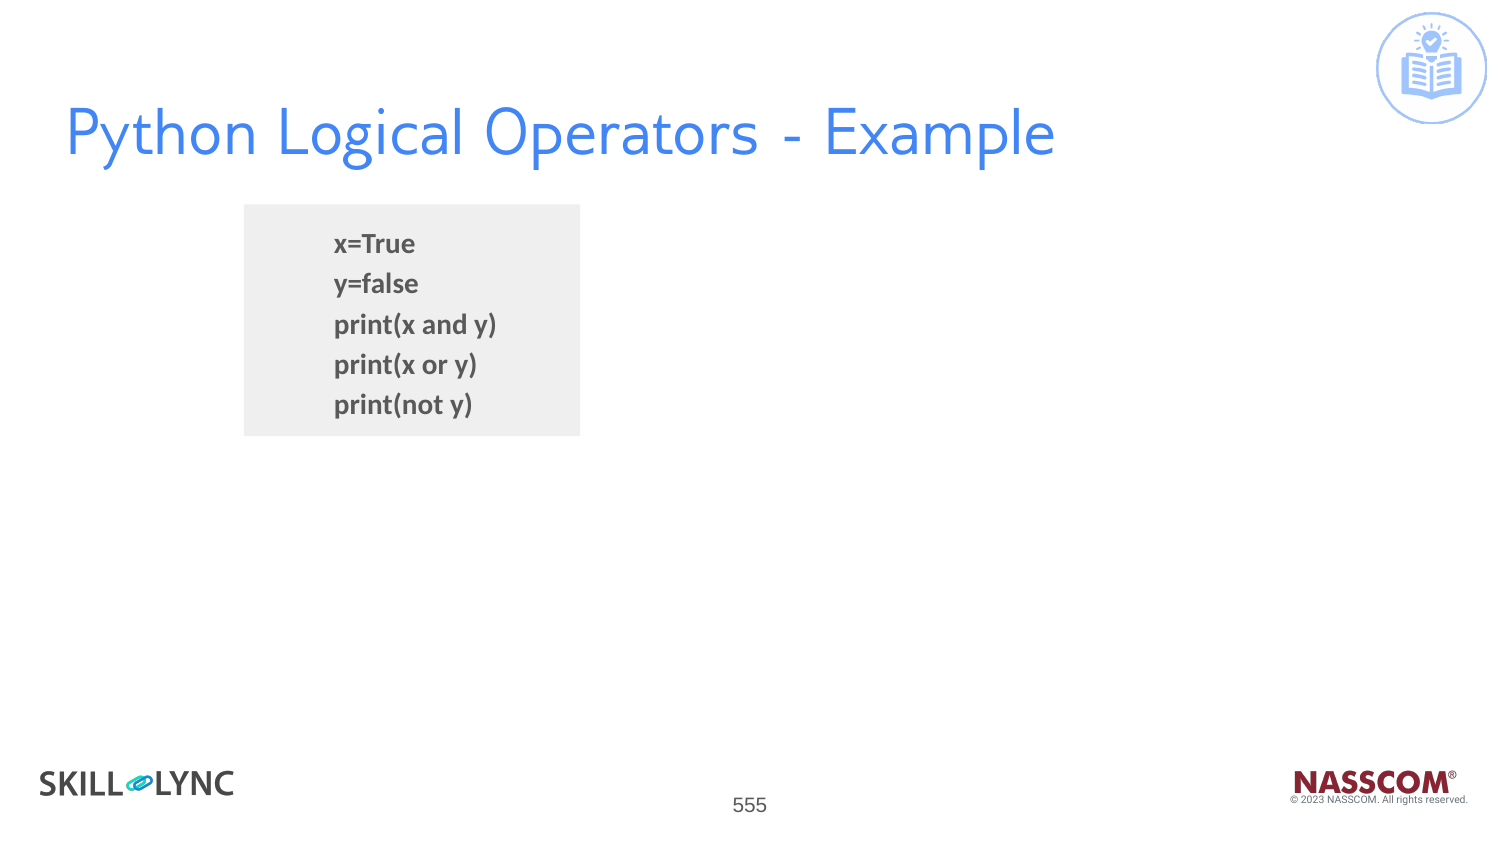

# Python Logical Operators - Example
x=True
y=false
print(x and y)
print(x or y)
print(not y)
555